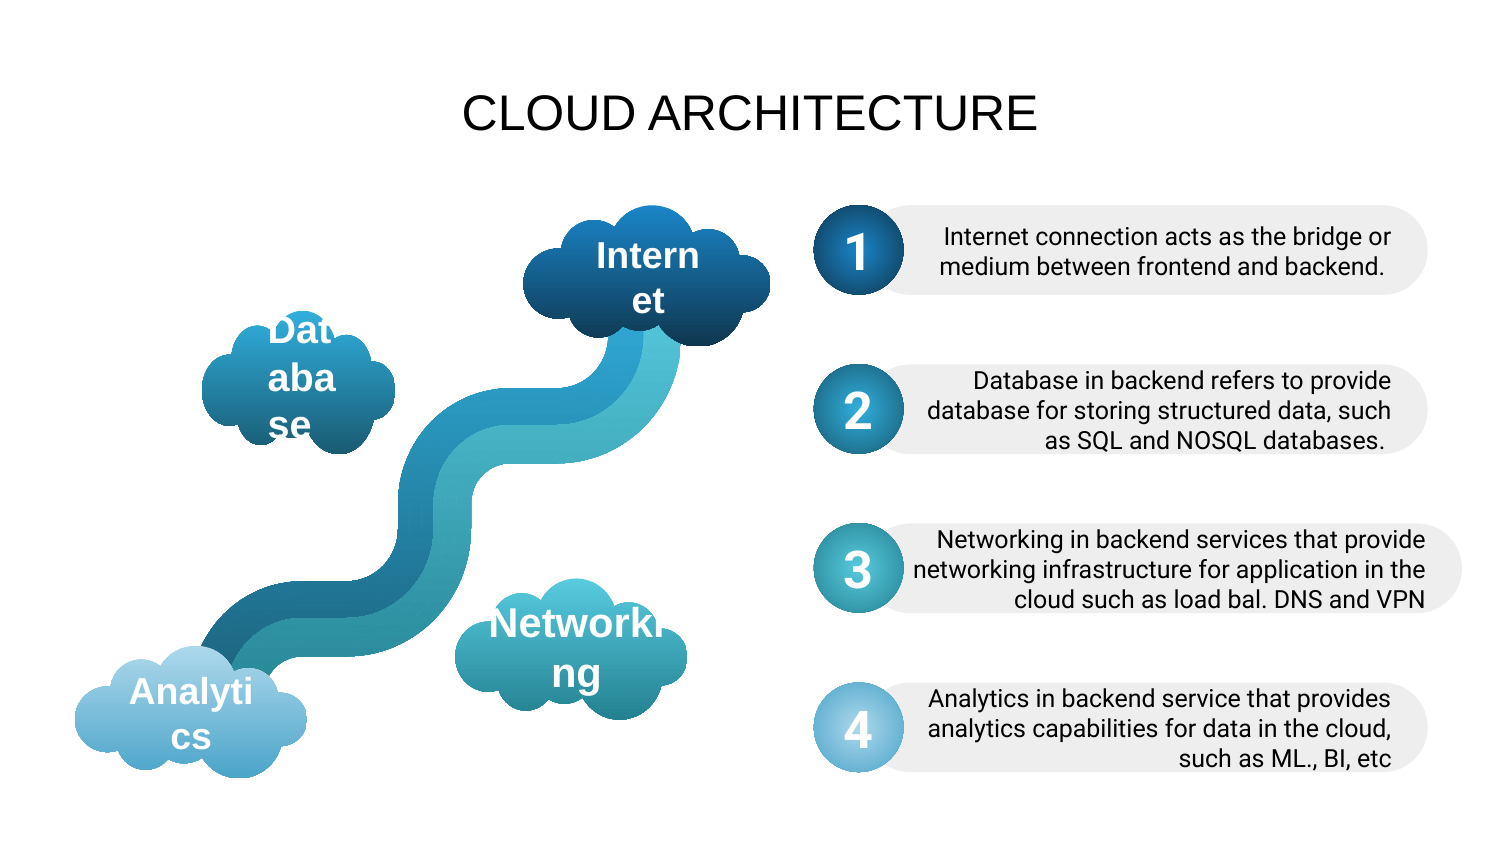

# CLOUD ARCHITECTURE
1
Internet connection acts as the bridge or medium between frontend and backend.

Internet

Database
2
Database in backend refers to provide database for storing structured data, such as SQL and NOSQL databases.
3
Networking in backend services that provide networking infrastructure for application in the cloud such as load bal. DNS and VPN

Networking

Analytics
Analytics in backend service that provides analytics capabilities for data in the cloud, such as ML., BI, etc
4